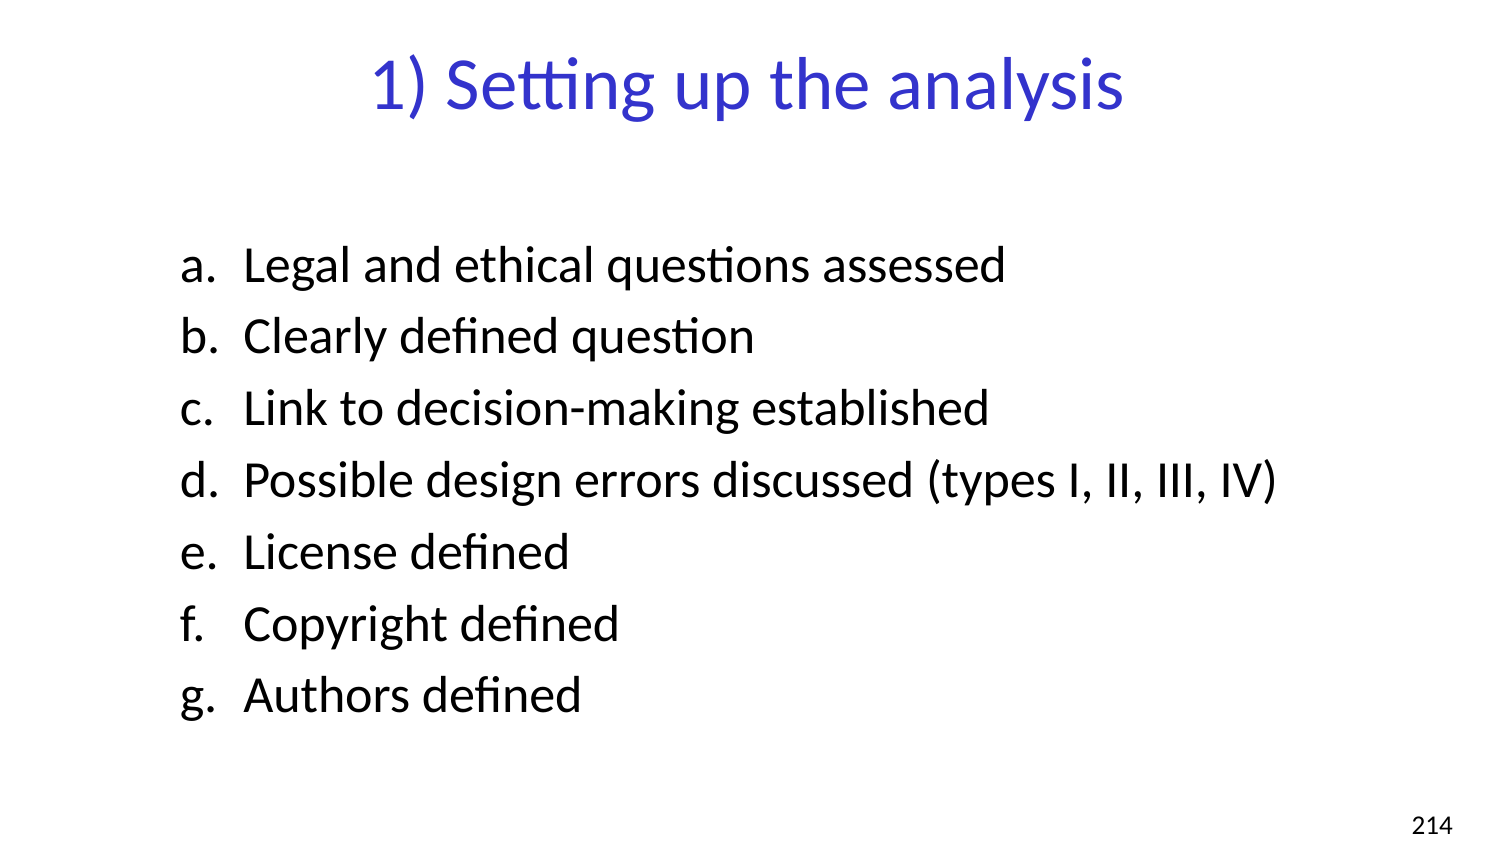

# 1) Setting up the analysis

Legal and ethical questions assessed
Clearly defined question
Link to decision-making established
Possible design errors discussed (types I, II, III, IV)
License defined
Copyright defined
Authors defined

214